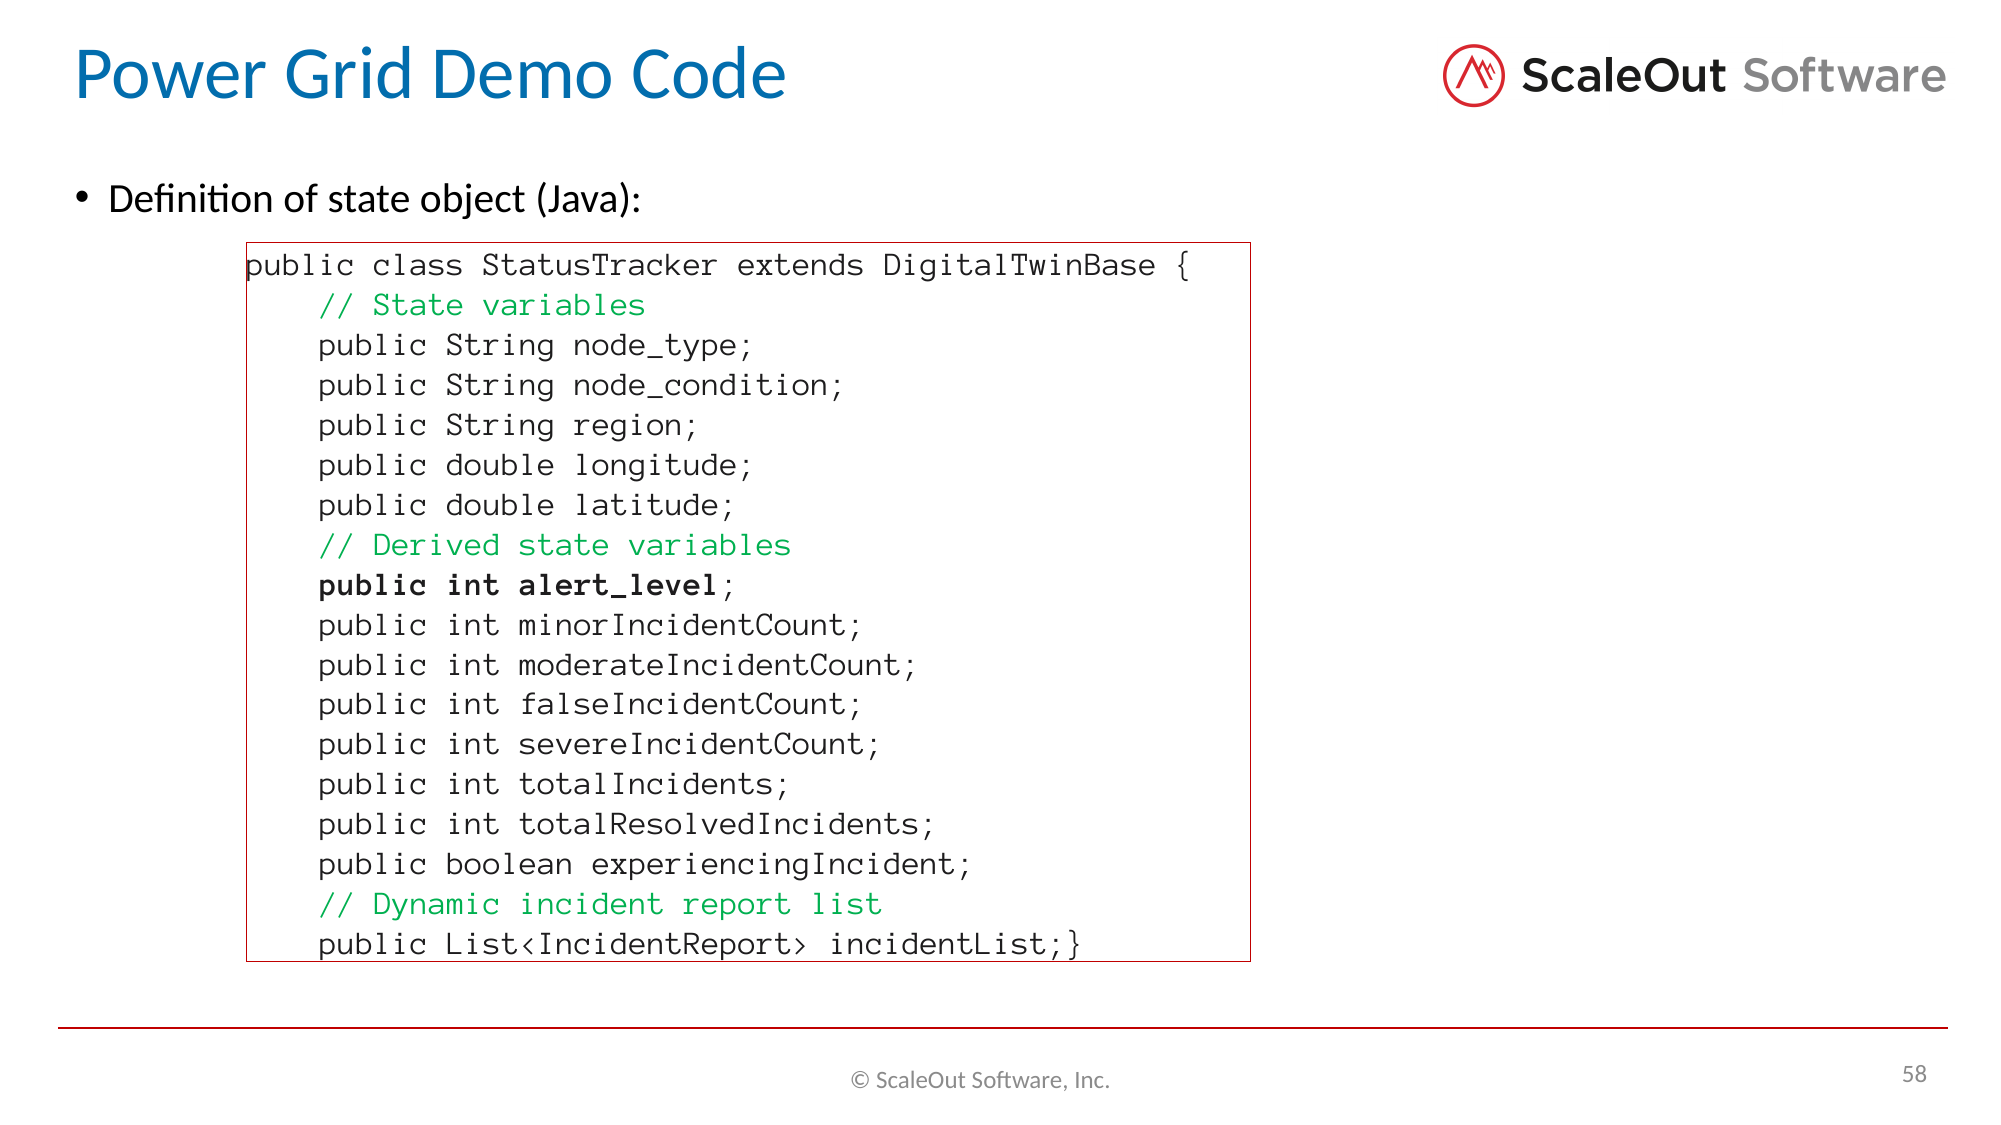

# Power Grid Demo Code
Definition of state object (Java):
public class StatusTracker extends DigitalTwinBase {
    // State variables
    public String node_type;
    public String node_condition;
    public String region;
    public double longitude;
    public double latitude;
    // Derived state variables
    public int alert_level;
    public int minorIncidentCount;
    public int moderateIncidentCount;
    public int falseIncidentCount;
    public int severeIncidentCount;
    public int totalIncidents;
    public int totalResolvedIncidents;
    public boolean experiencingIncident;
    // Dynamic incident report list
    public List<IncidentReport> incidentList;}
58
© ScaleOut Software, Inc.